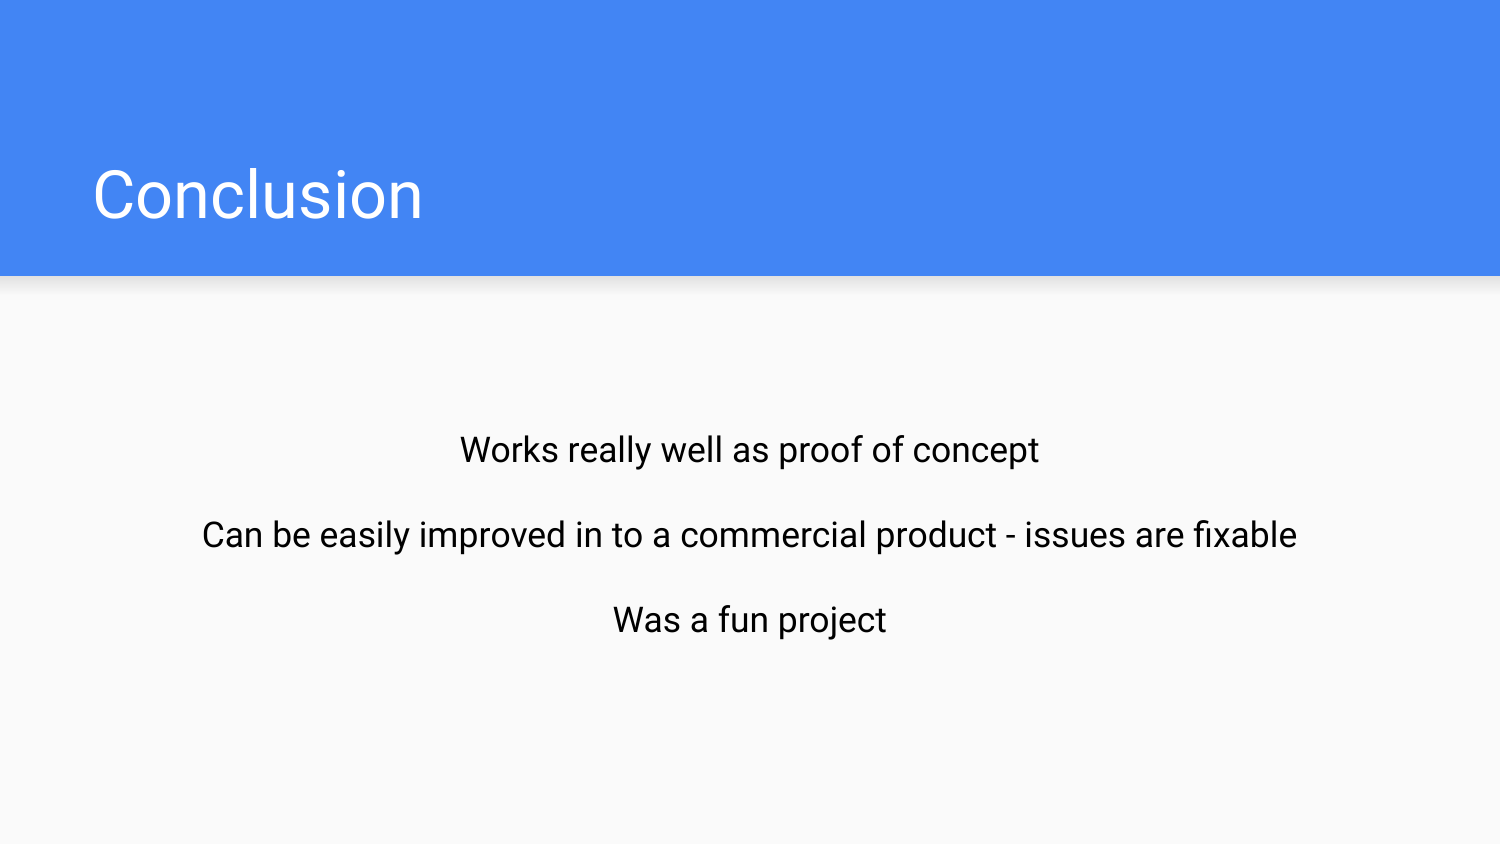

# Conclusion
Works really well as proof of concept

Can be easily improved in to a commercial product - issues are fixable

Was a fun project